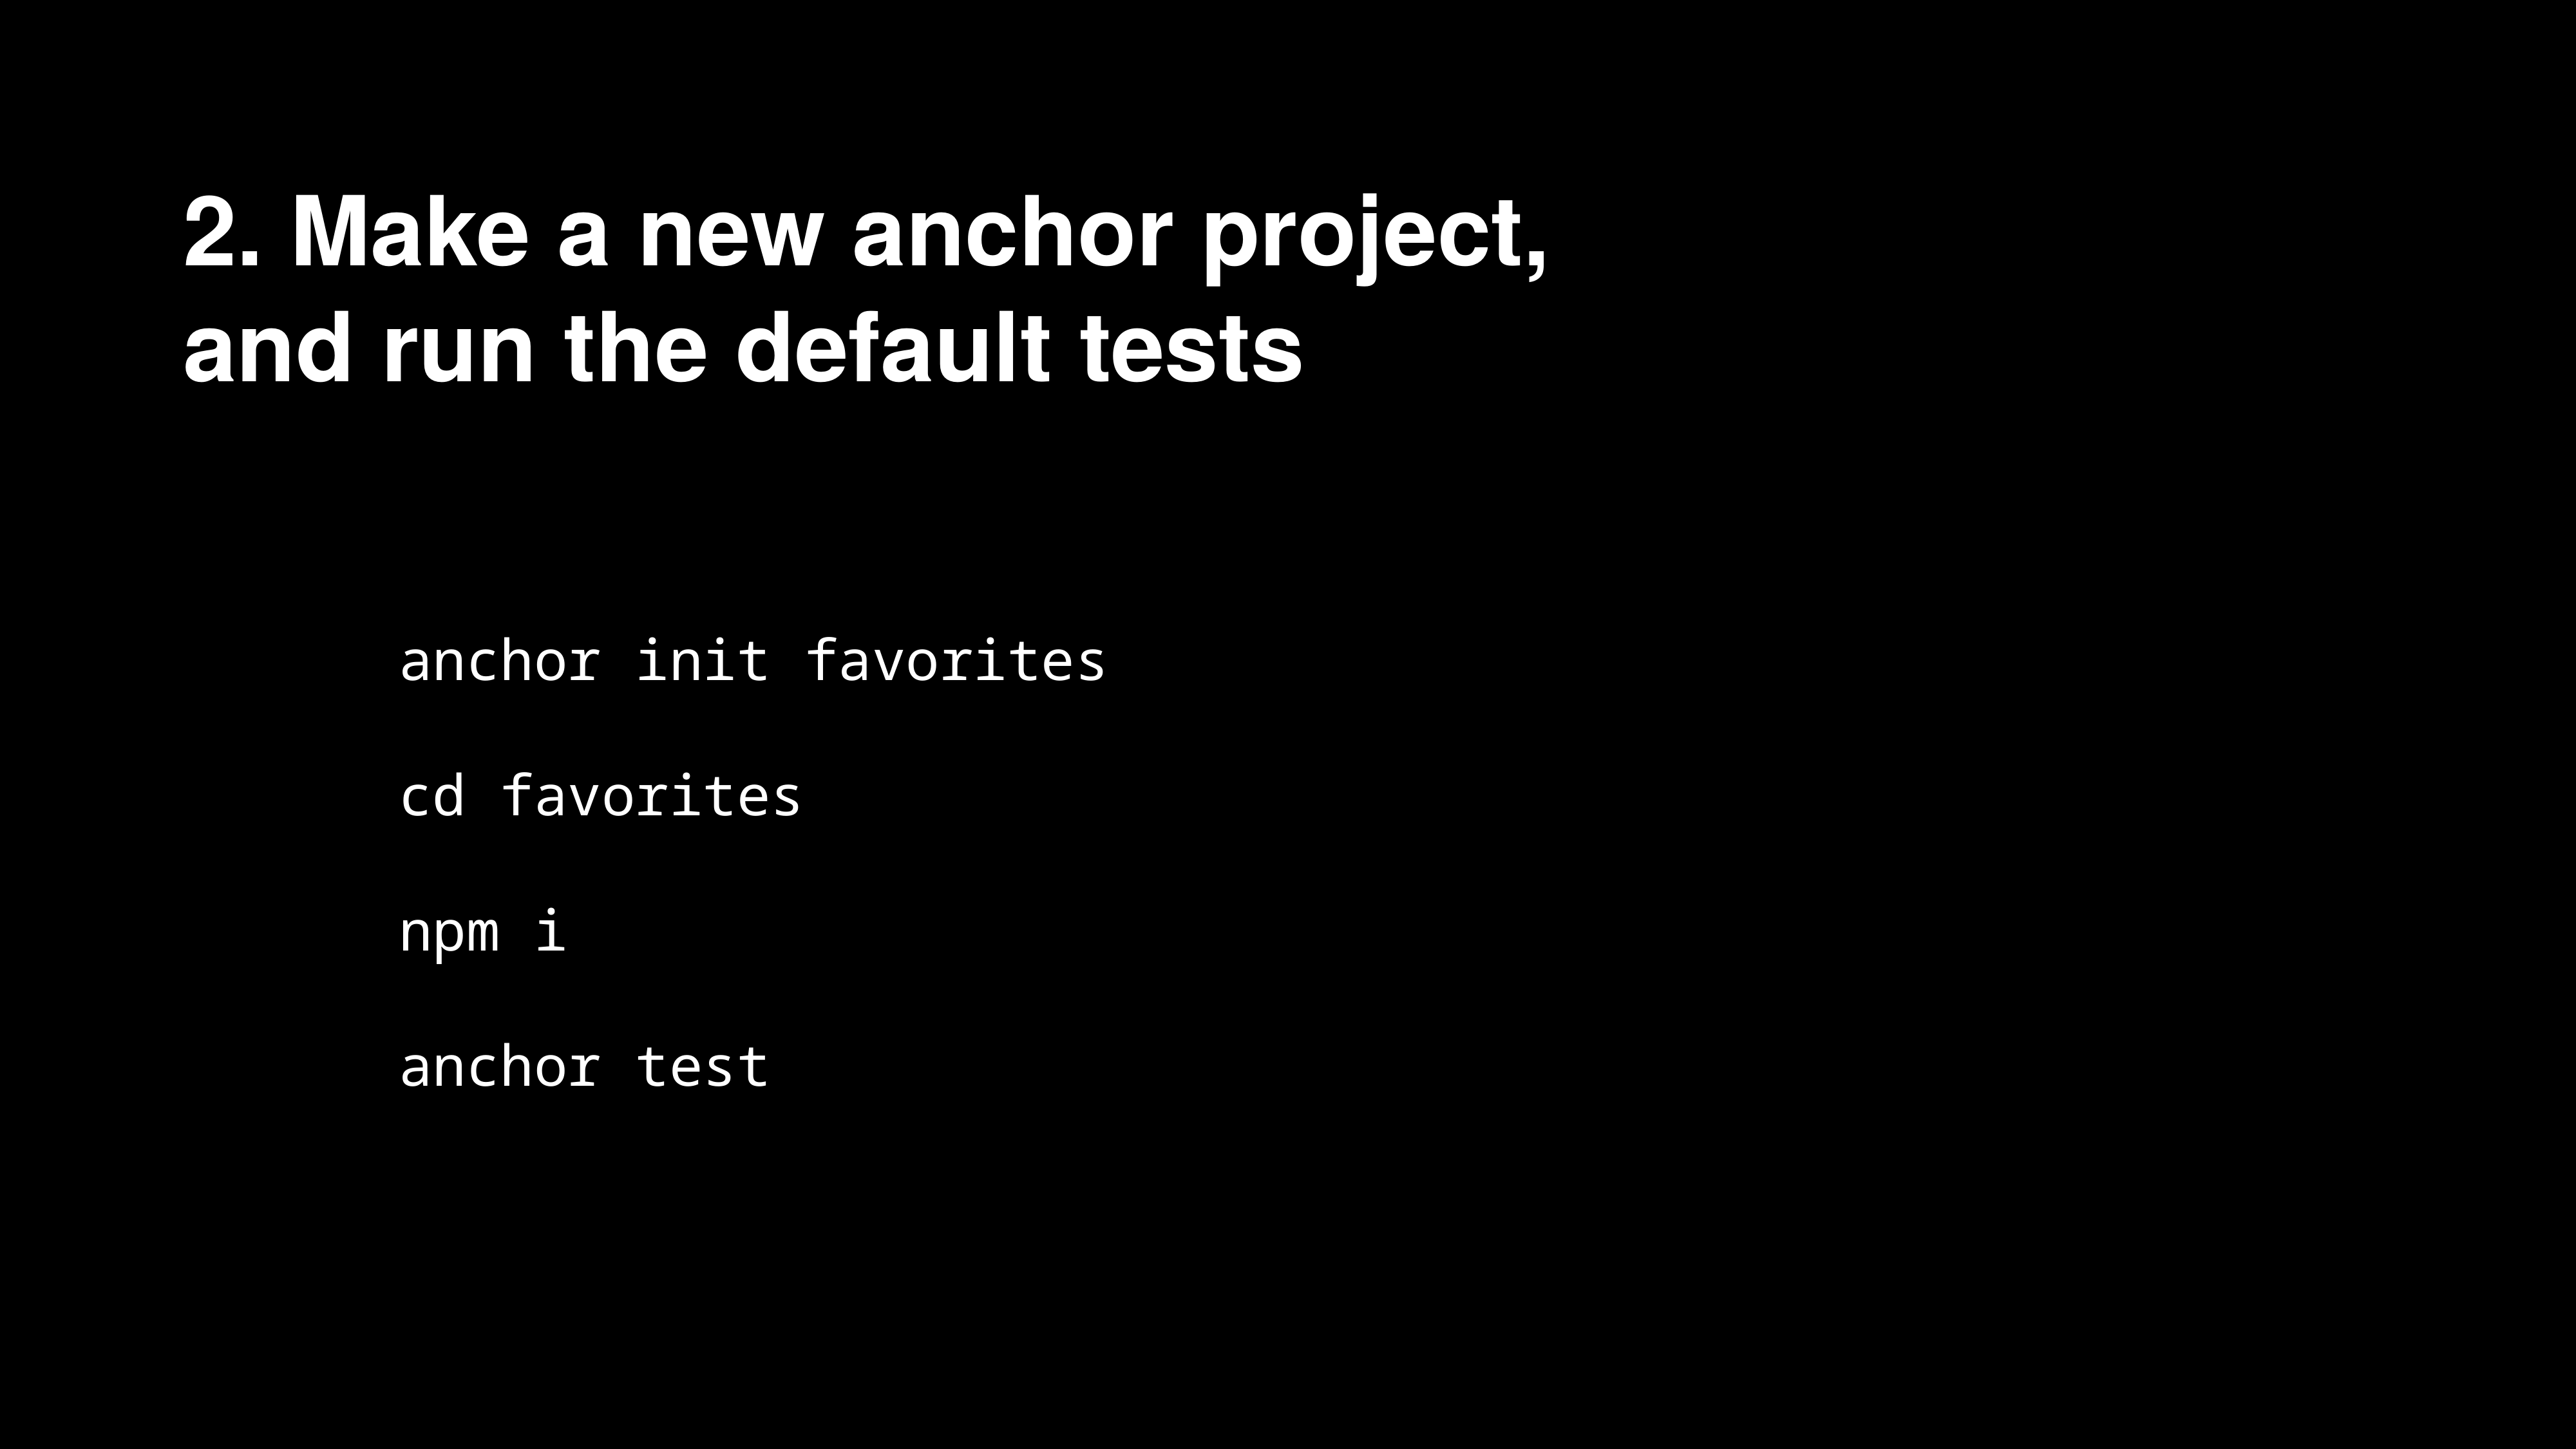

2. Make a new anchor project, and run the default tests
anchor init favorites

cd favorites

npm i

anchor test